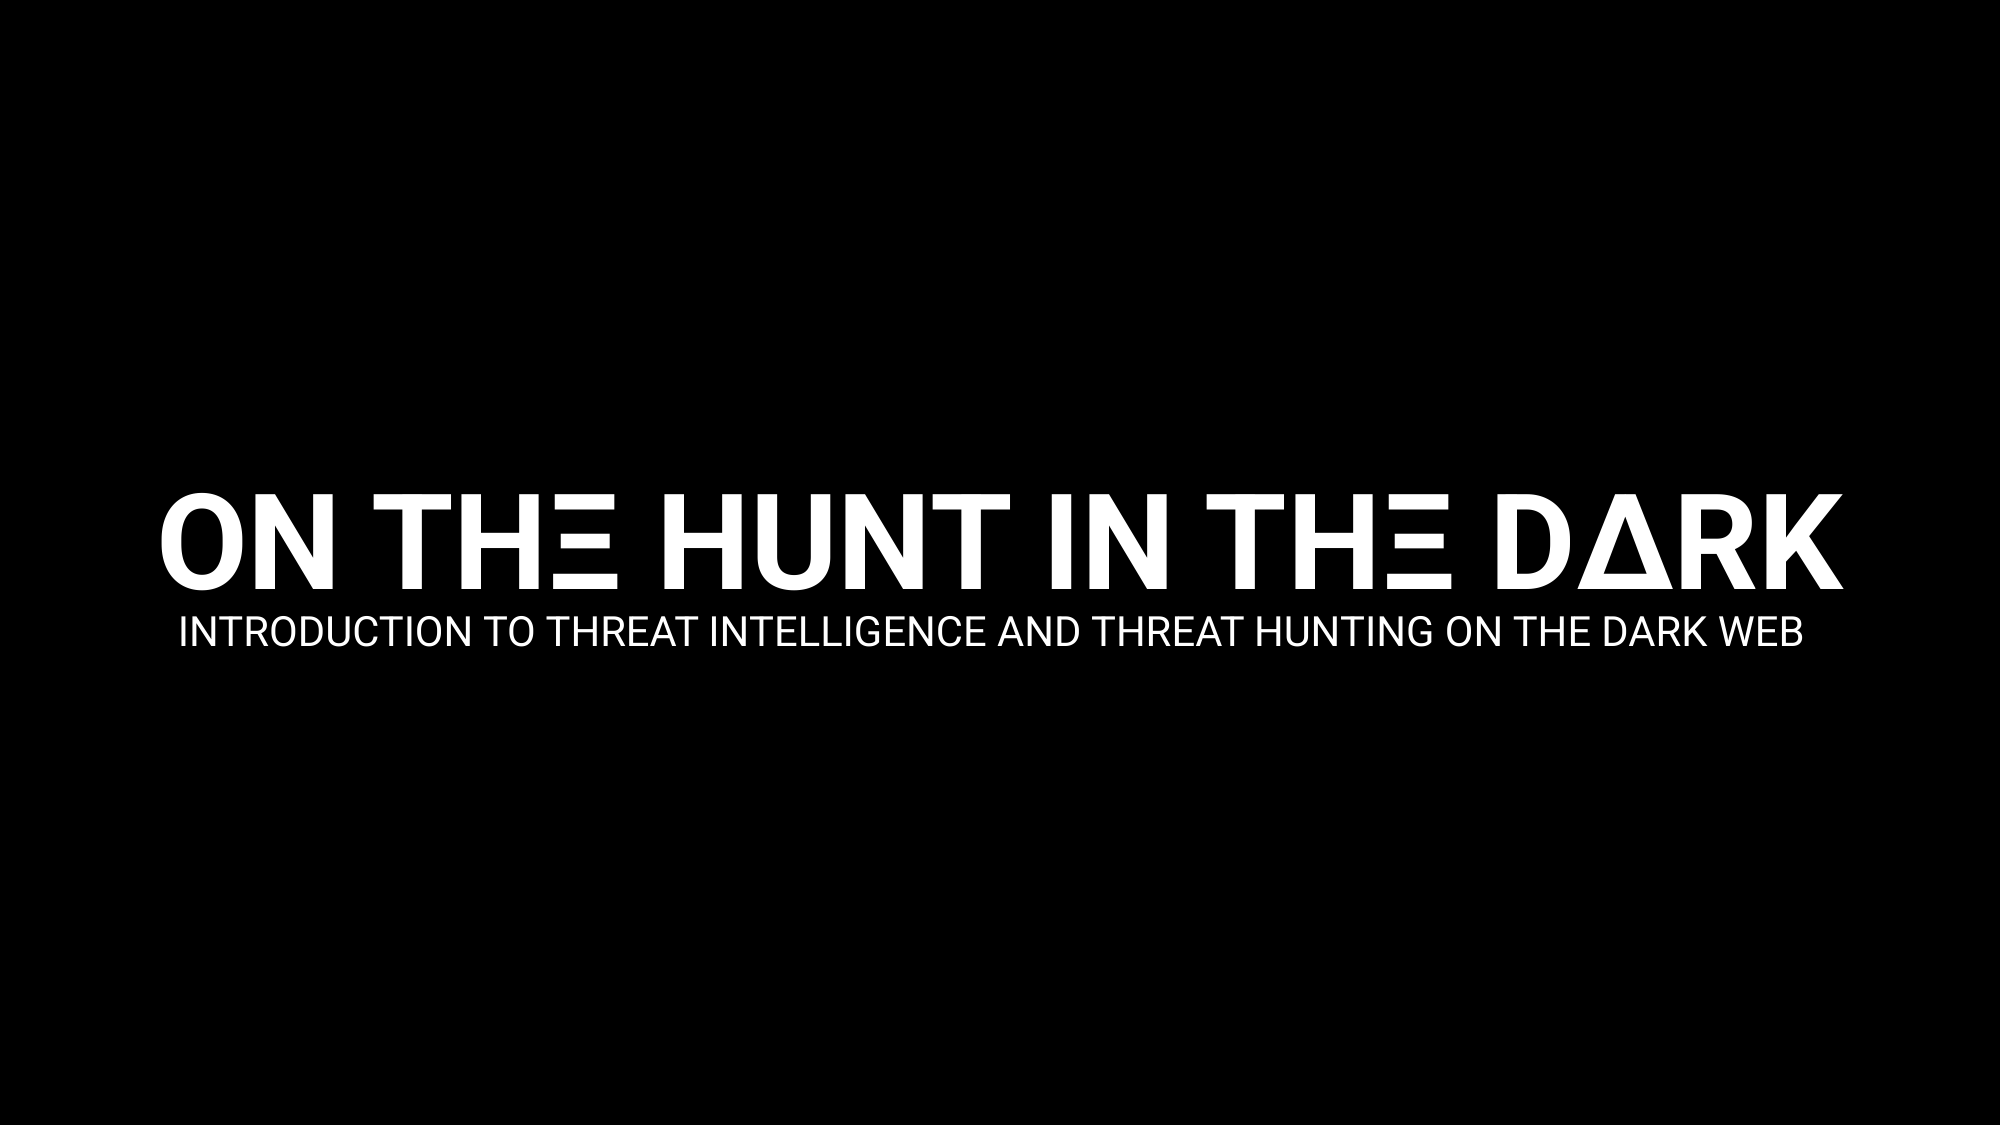

# ON THΞ HUNT IN THΞ DΔRK
INTRODUCTION TO THREAT INTELLIGENCE AND THREAT HUNTING ON THE DARK WEB